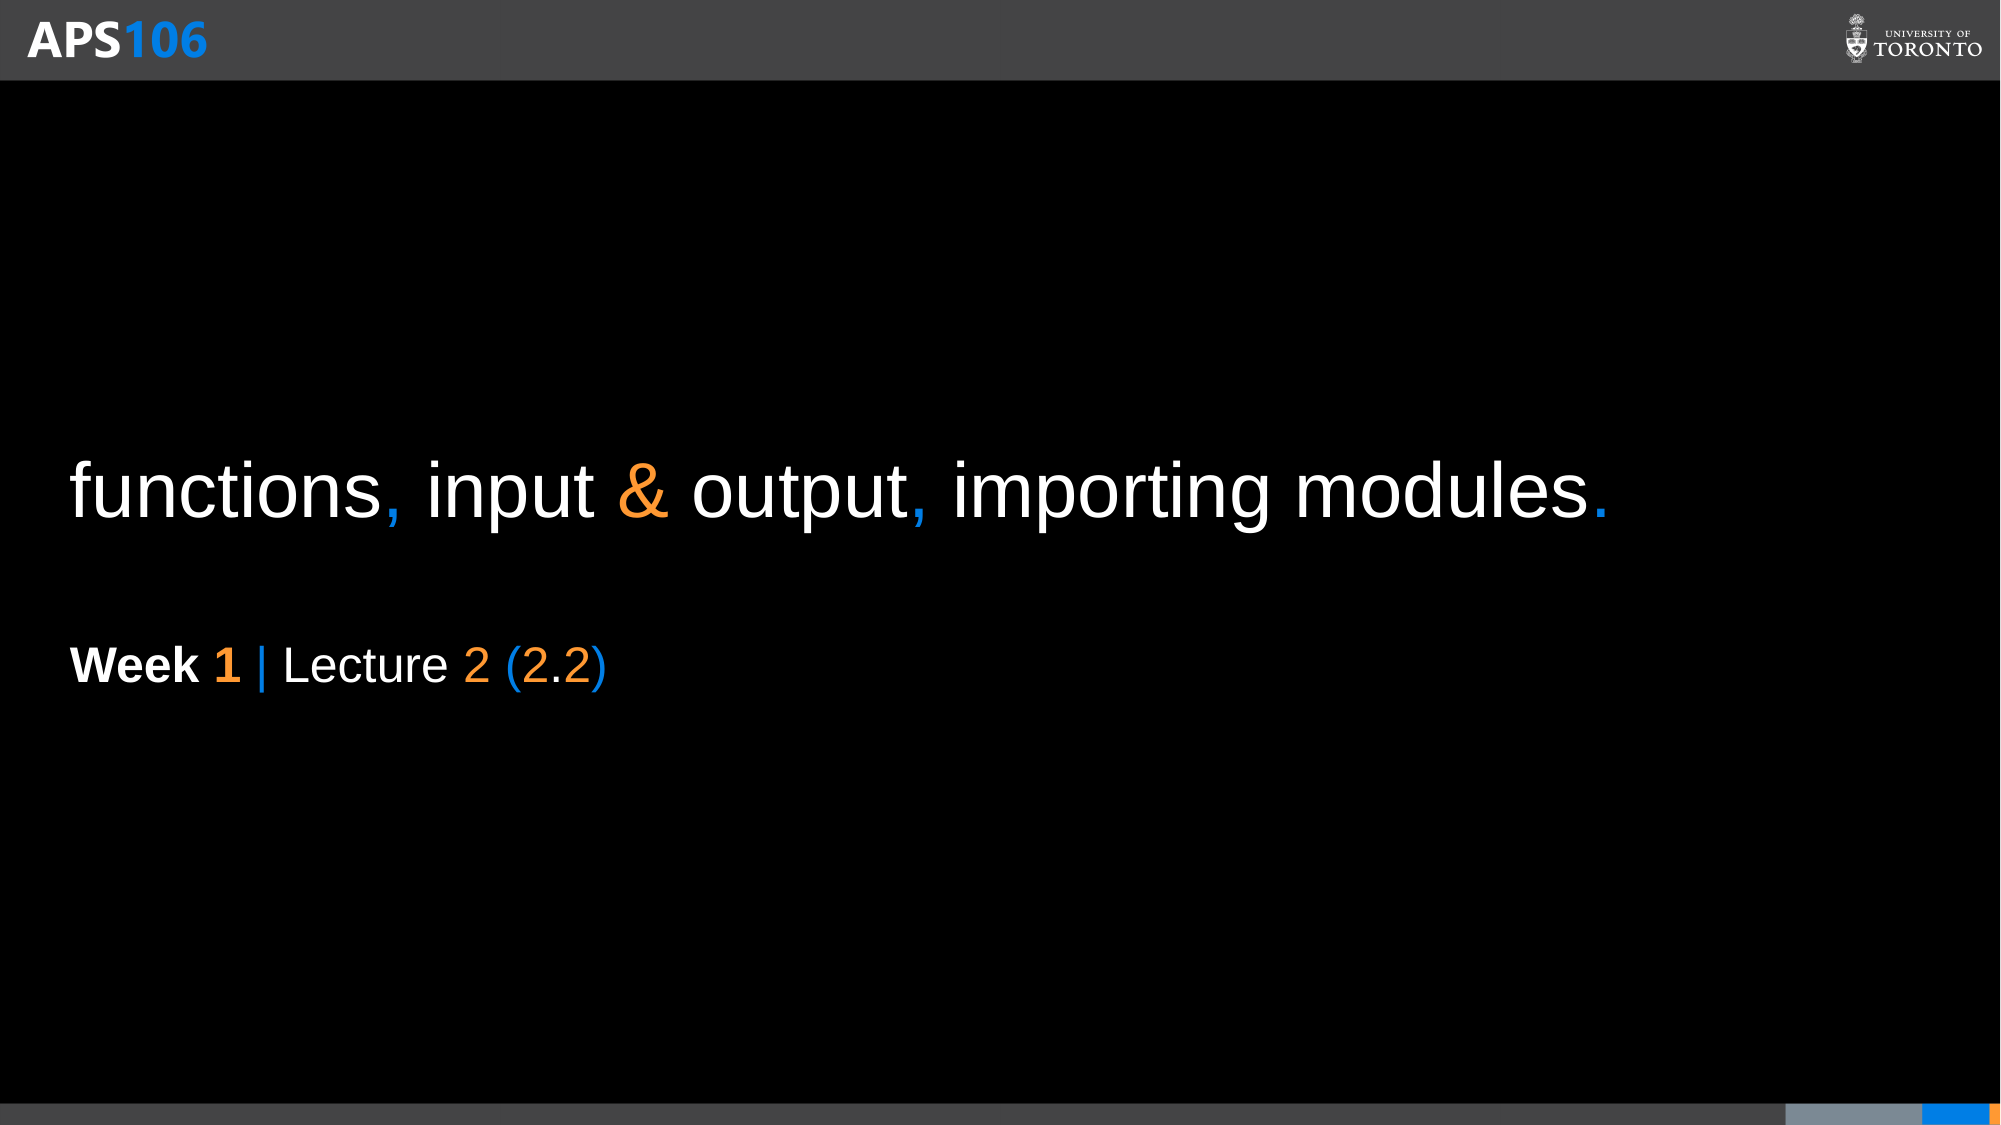

# functions, input & output, importing modules.
Week 1 | Lecture 2 (2.2)